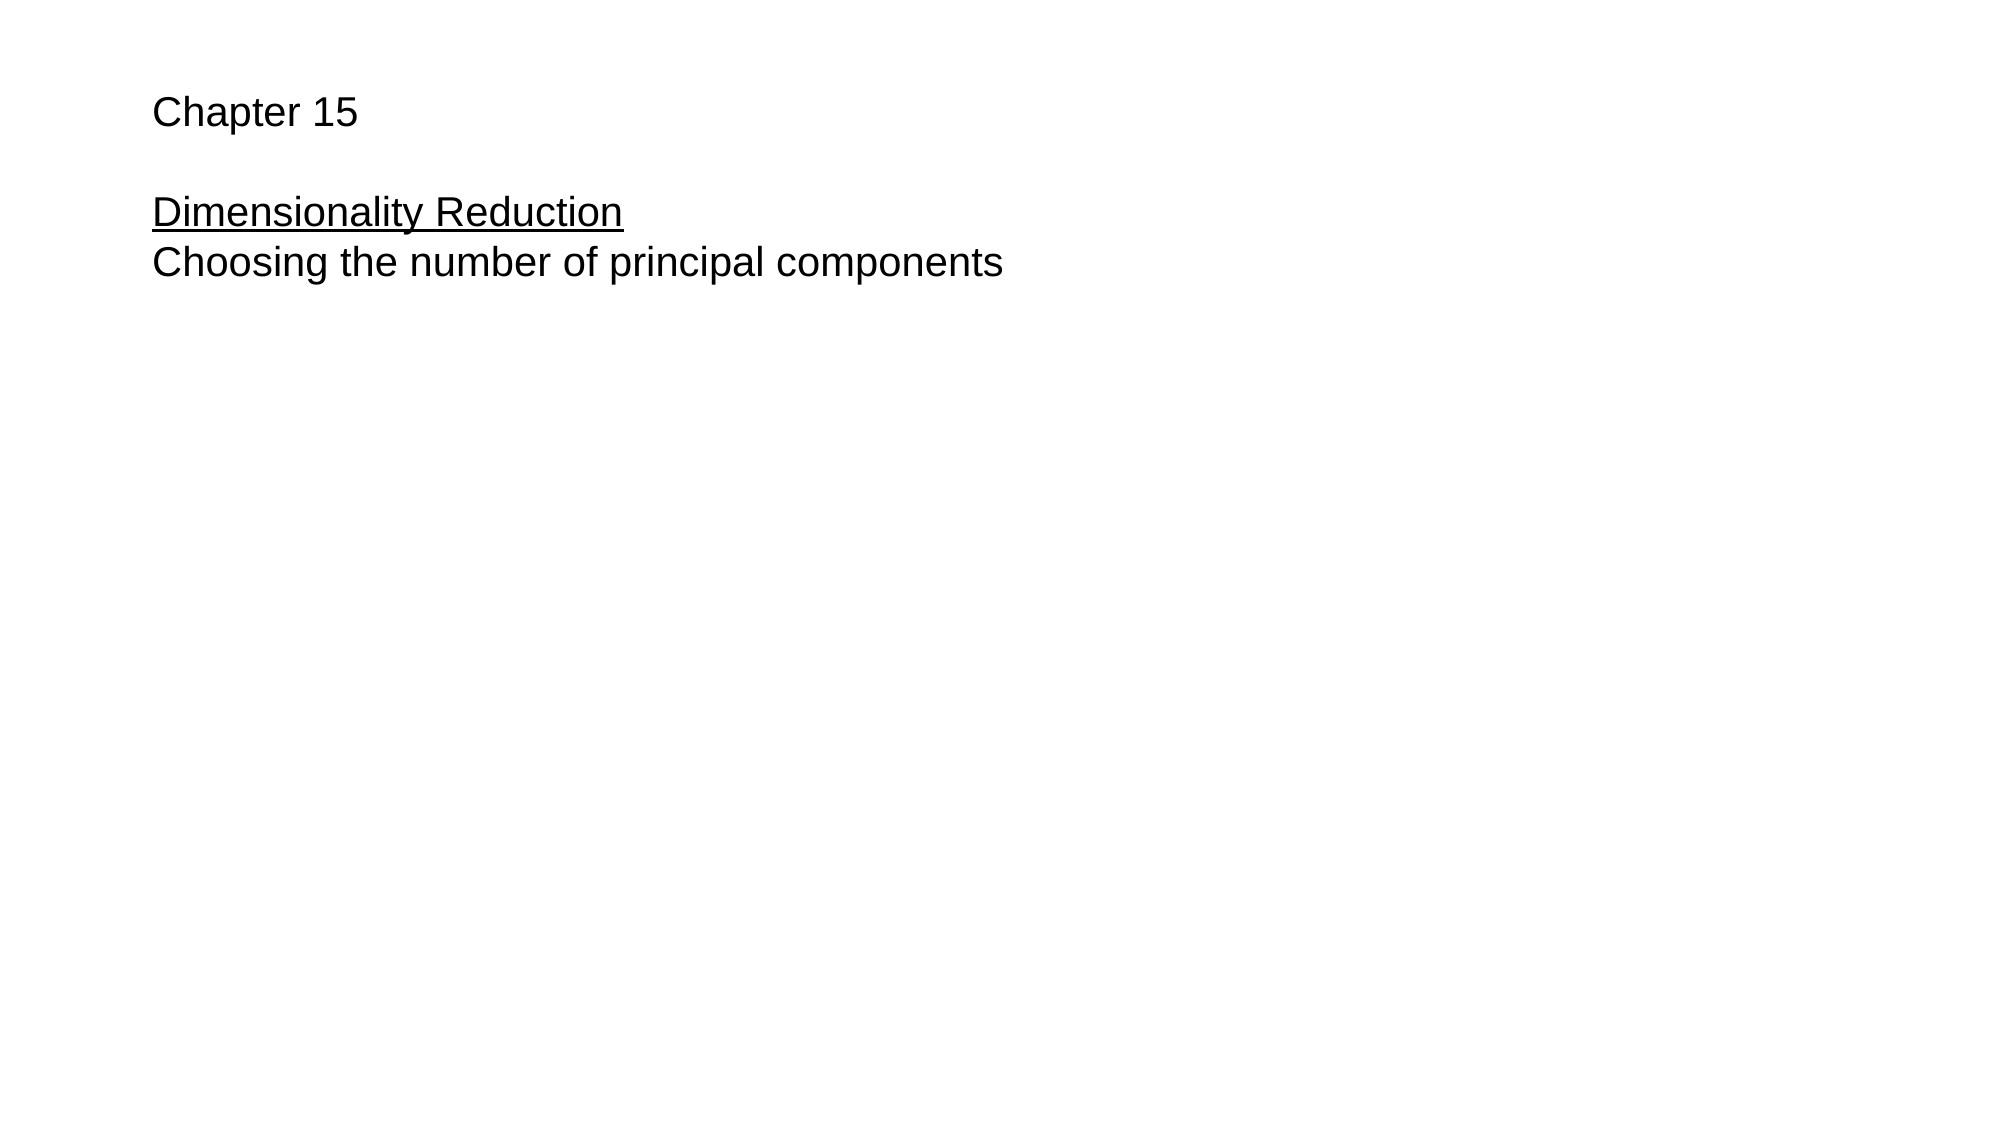

Chapter 15

Dimensionality Reduction
Choosing the number of principal components